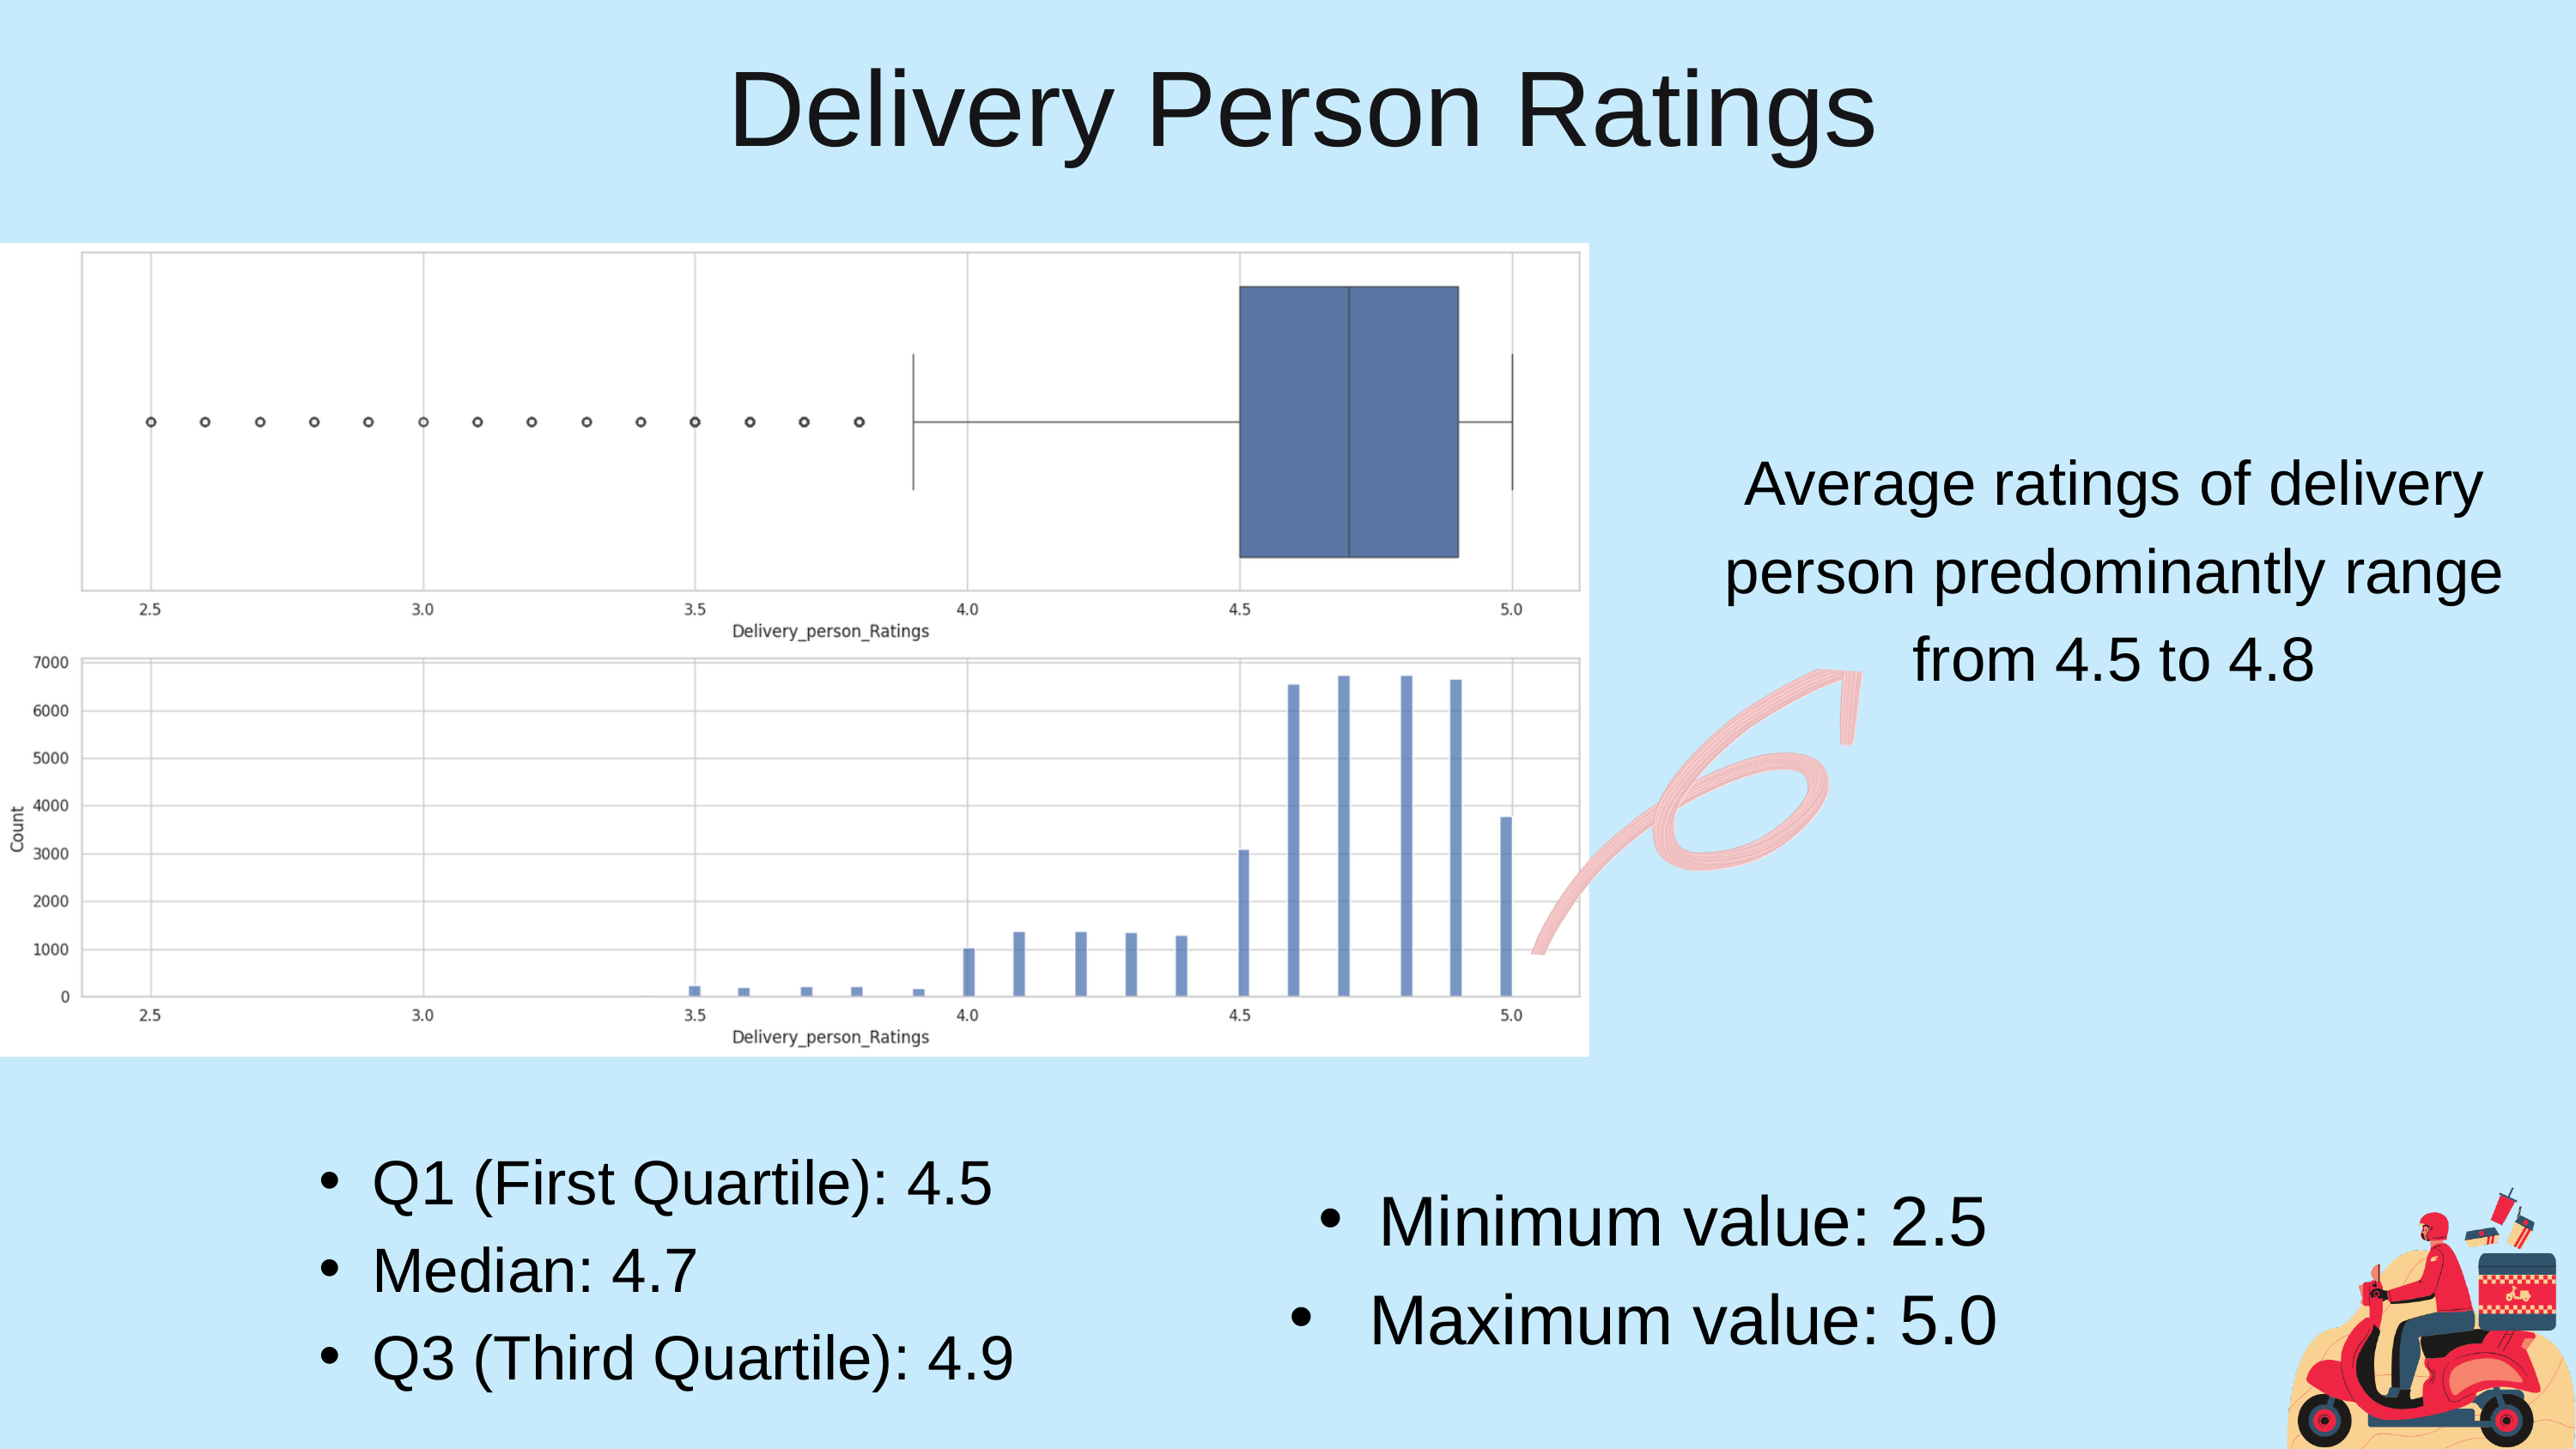

Delivery Person Ratings

Average ratings of delivery person predominantly range from 4.5 to 4.8

Q1 (First Quartile): 4.5
Median: 4.7
Q3 (Third Quartile): 4.9
Minimum value: 2.5
 Maximum value: 5.0